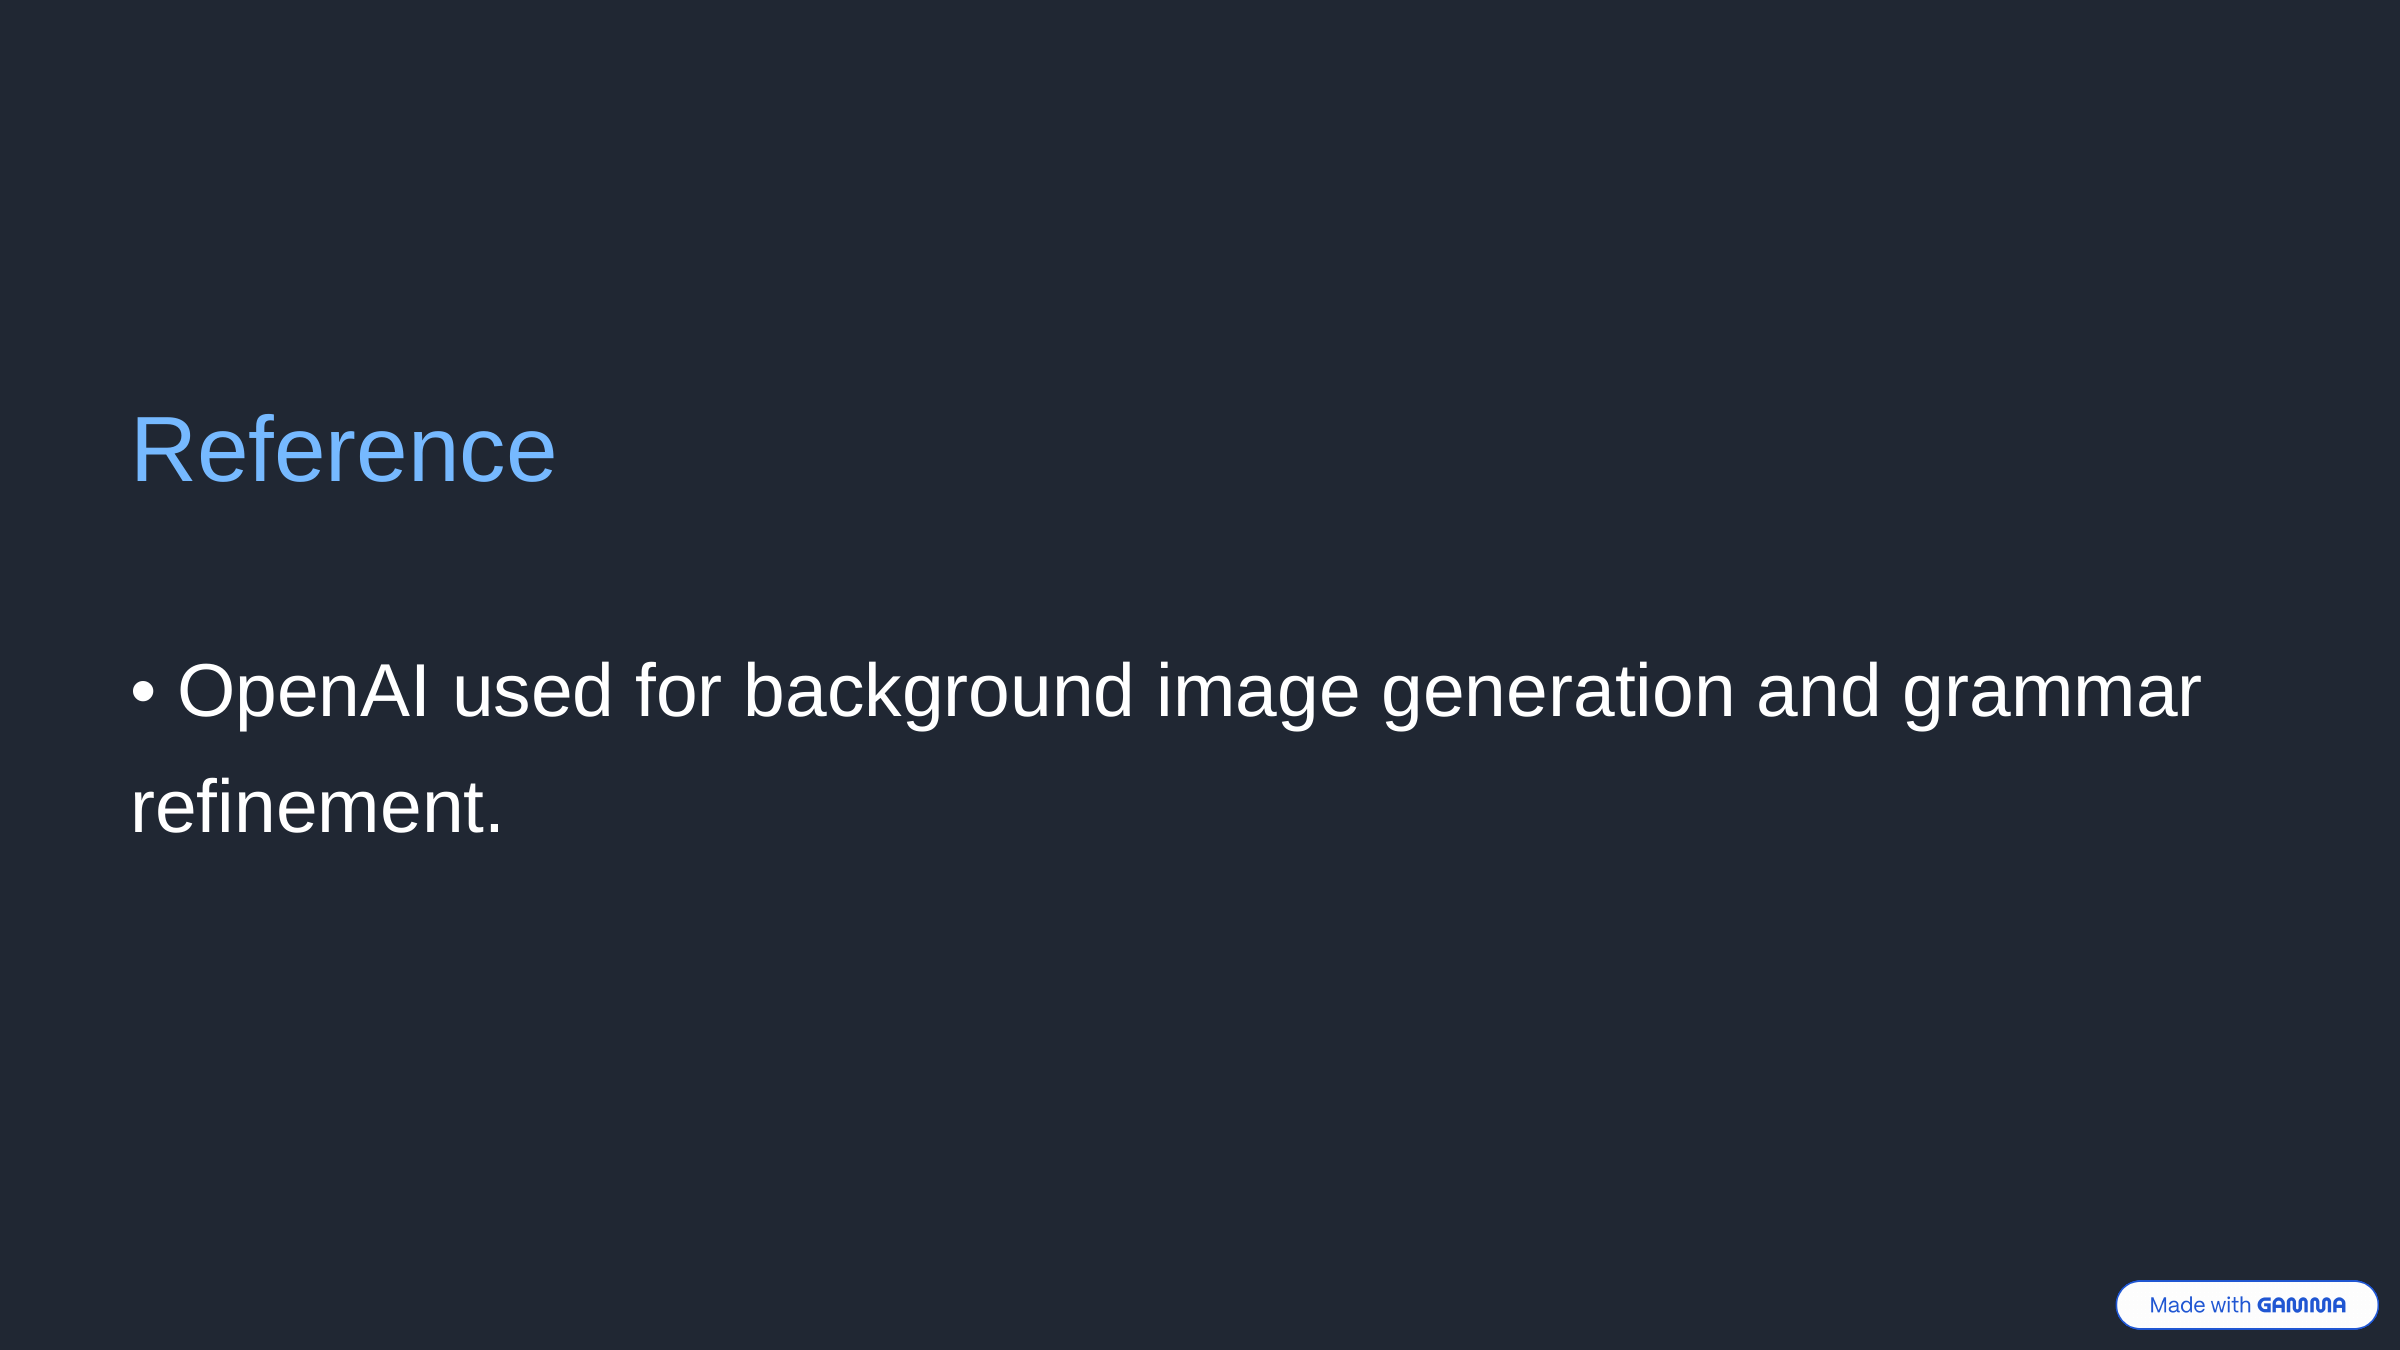

Reference
• OpenAI used for background image generation and grammar refinement.